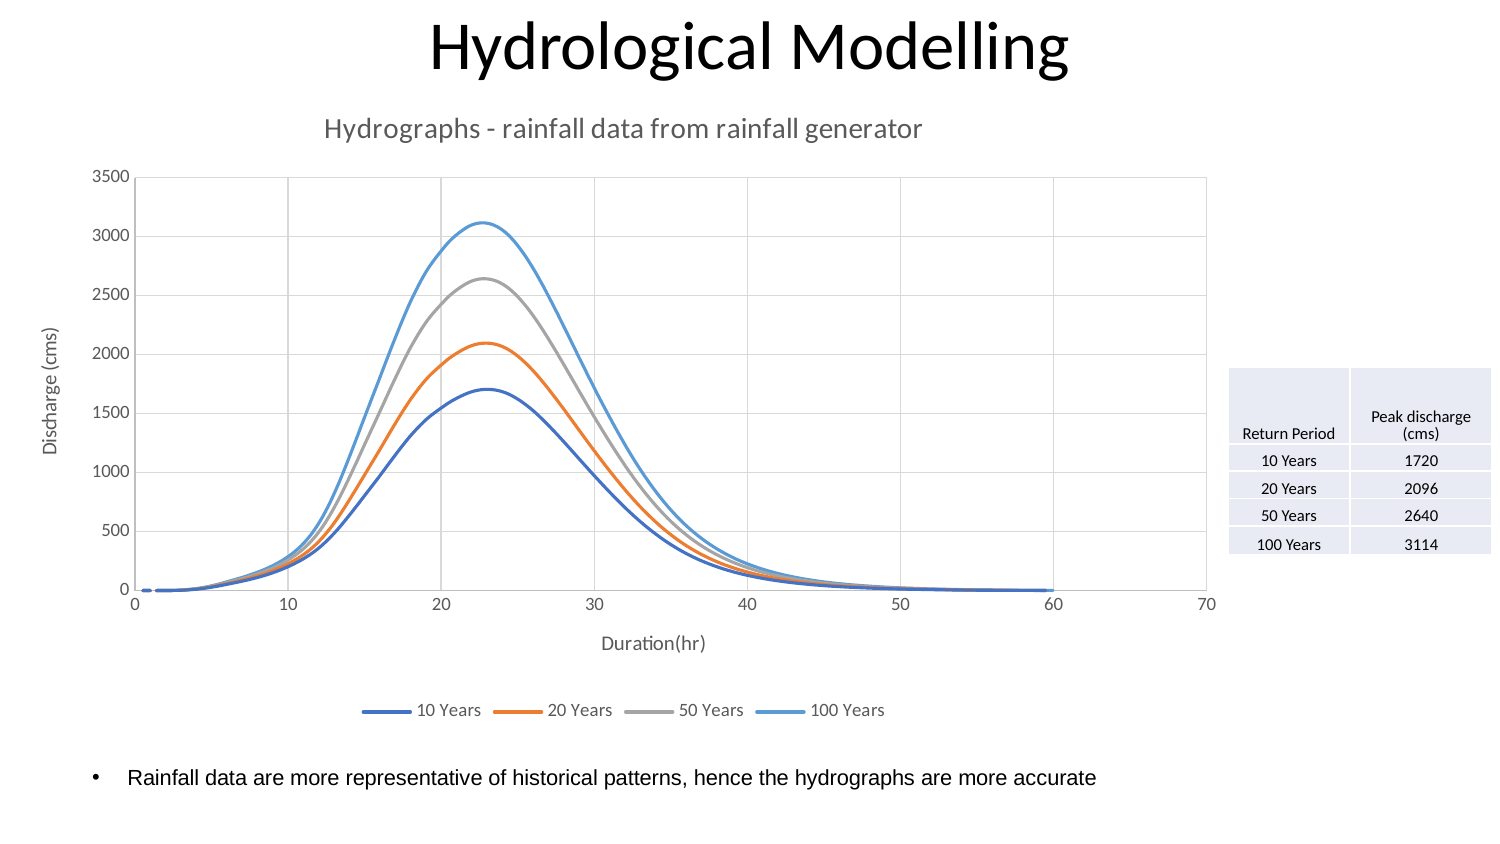

# Hydrological Modelling

### Chart: Hydrographs - rainfall data from rainfall generator

| Category |  |  |  |  |
|---|---|---|---|---|
| Return Period | Peak discharge (cms) |
| --- | --- |
| 10 Years | 1720 |
| 20 Years | 2096 |
| 50 Years | 2640 |
| 100 Years | 3114 |
Rainfall data are more representative of historical patterns, hence the hydrographs are more accurate